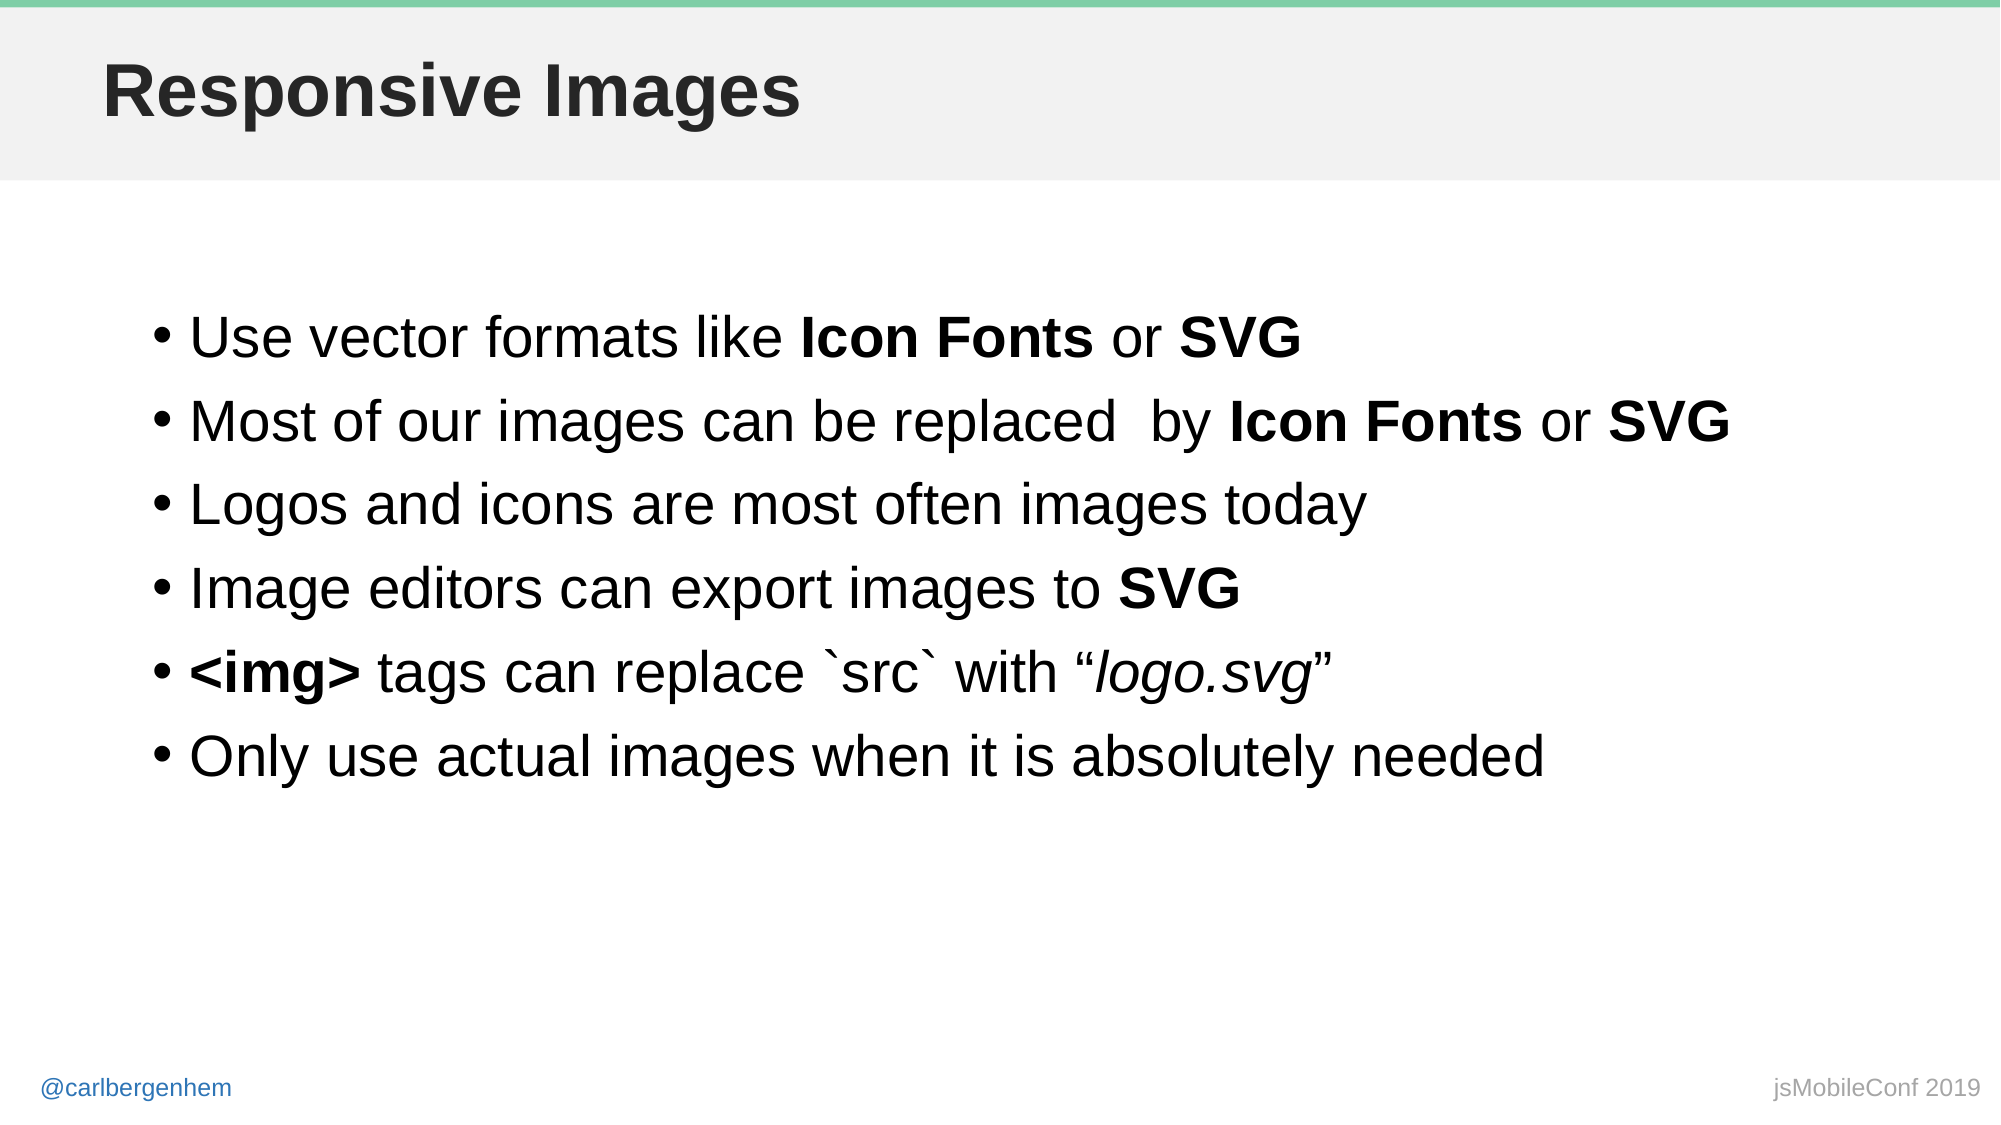

# Responsive Images
Use vector formats like Icon Fonts or SVG
Most of our images can be replaced  by Icon Fonts or SVG
Logos and icons are most often images today
Image editors can export images to SVG
<img> tags can replace `src` with “logo.svg”
Only use actual images when it is absolutely needed